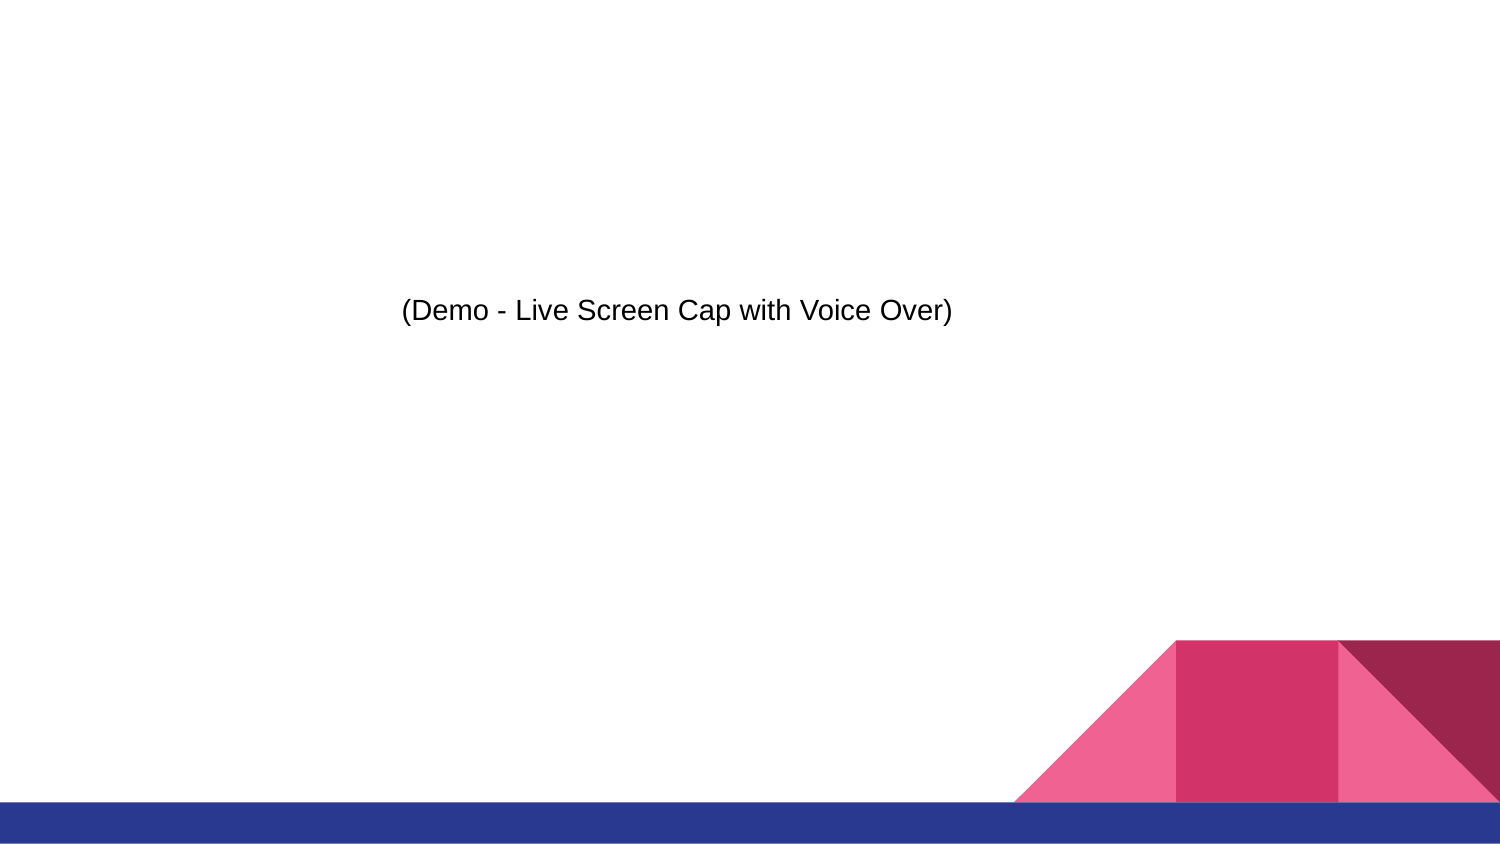

(Demo - Live Screen Cap with Voice Over)